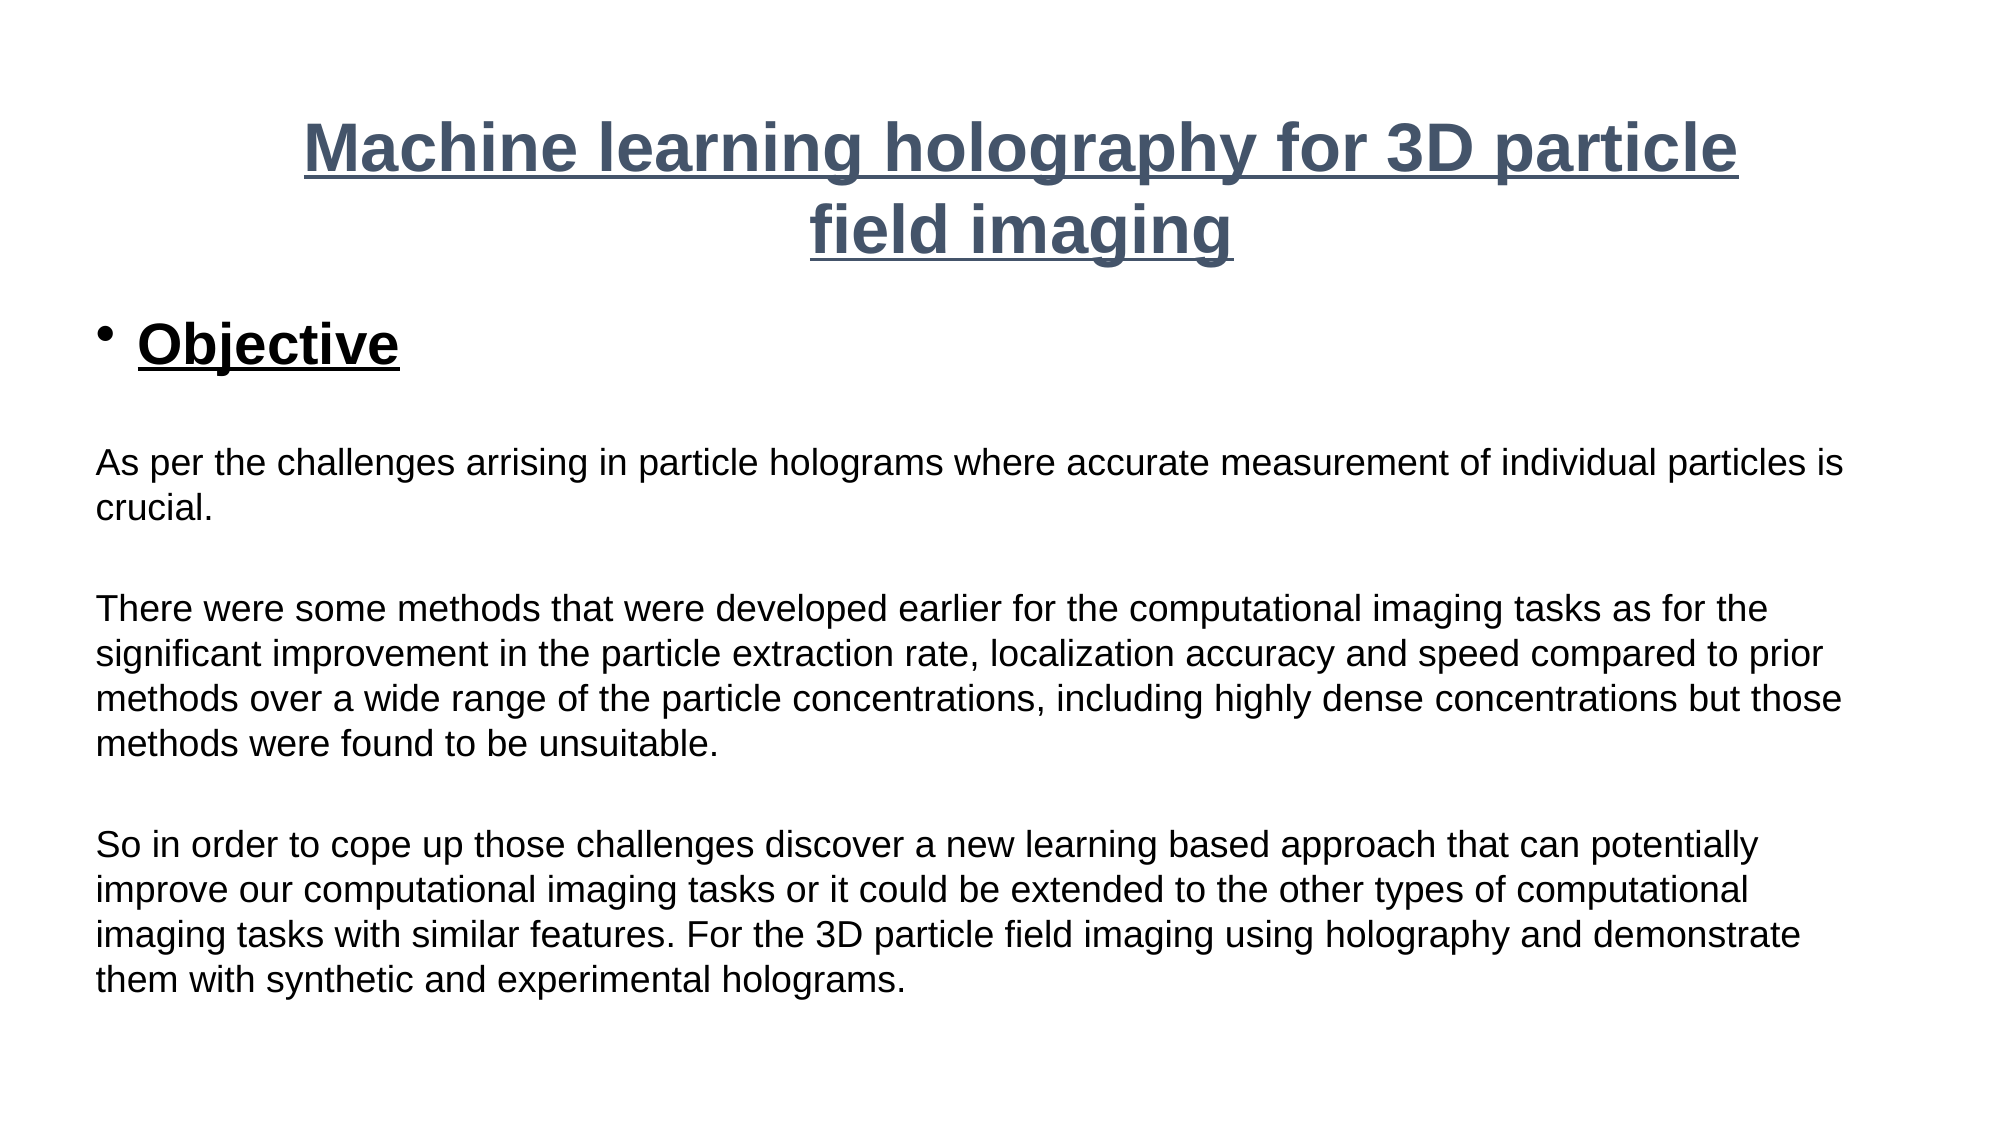

Machine learning holography for 3D particle
field imaging
Objective

As per the challenges arrising in particle holograms where accurate measurement of individual particles is crucial.

There were some methods that were developed earlier for the computational imaging tasks as for the significant improvement in the particle extraction rate, localization accuracy and speed compared to prior methods over a wide range of the particle concentrations, including highly dense concentrations but those methods were found to be unsuitable.

So in order to cope up those challenges discover a new learning based approach that can potentially improve our computational imaging tasks or it could be extended to the other types of computational imaging tasks with similar features. For the 3D particle field imaging using holography and demonstrate them with synthetic and experimental holograms.